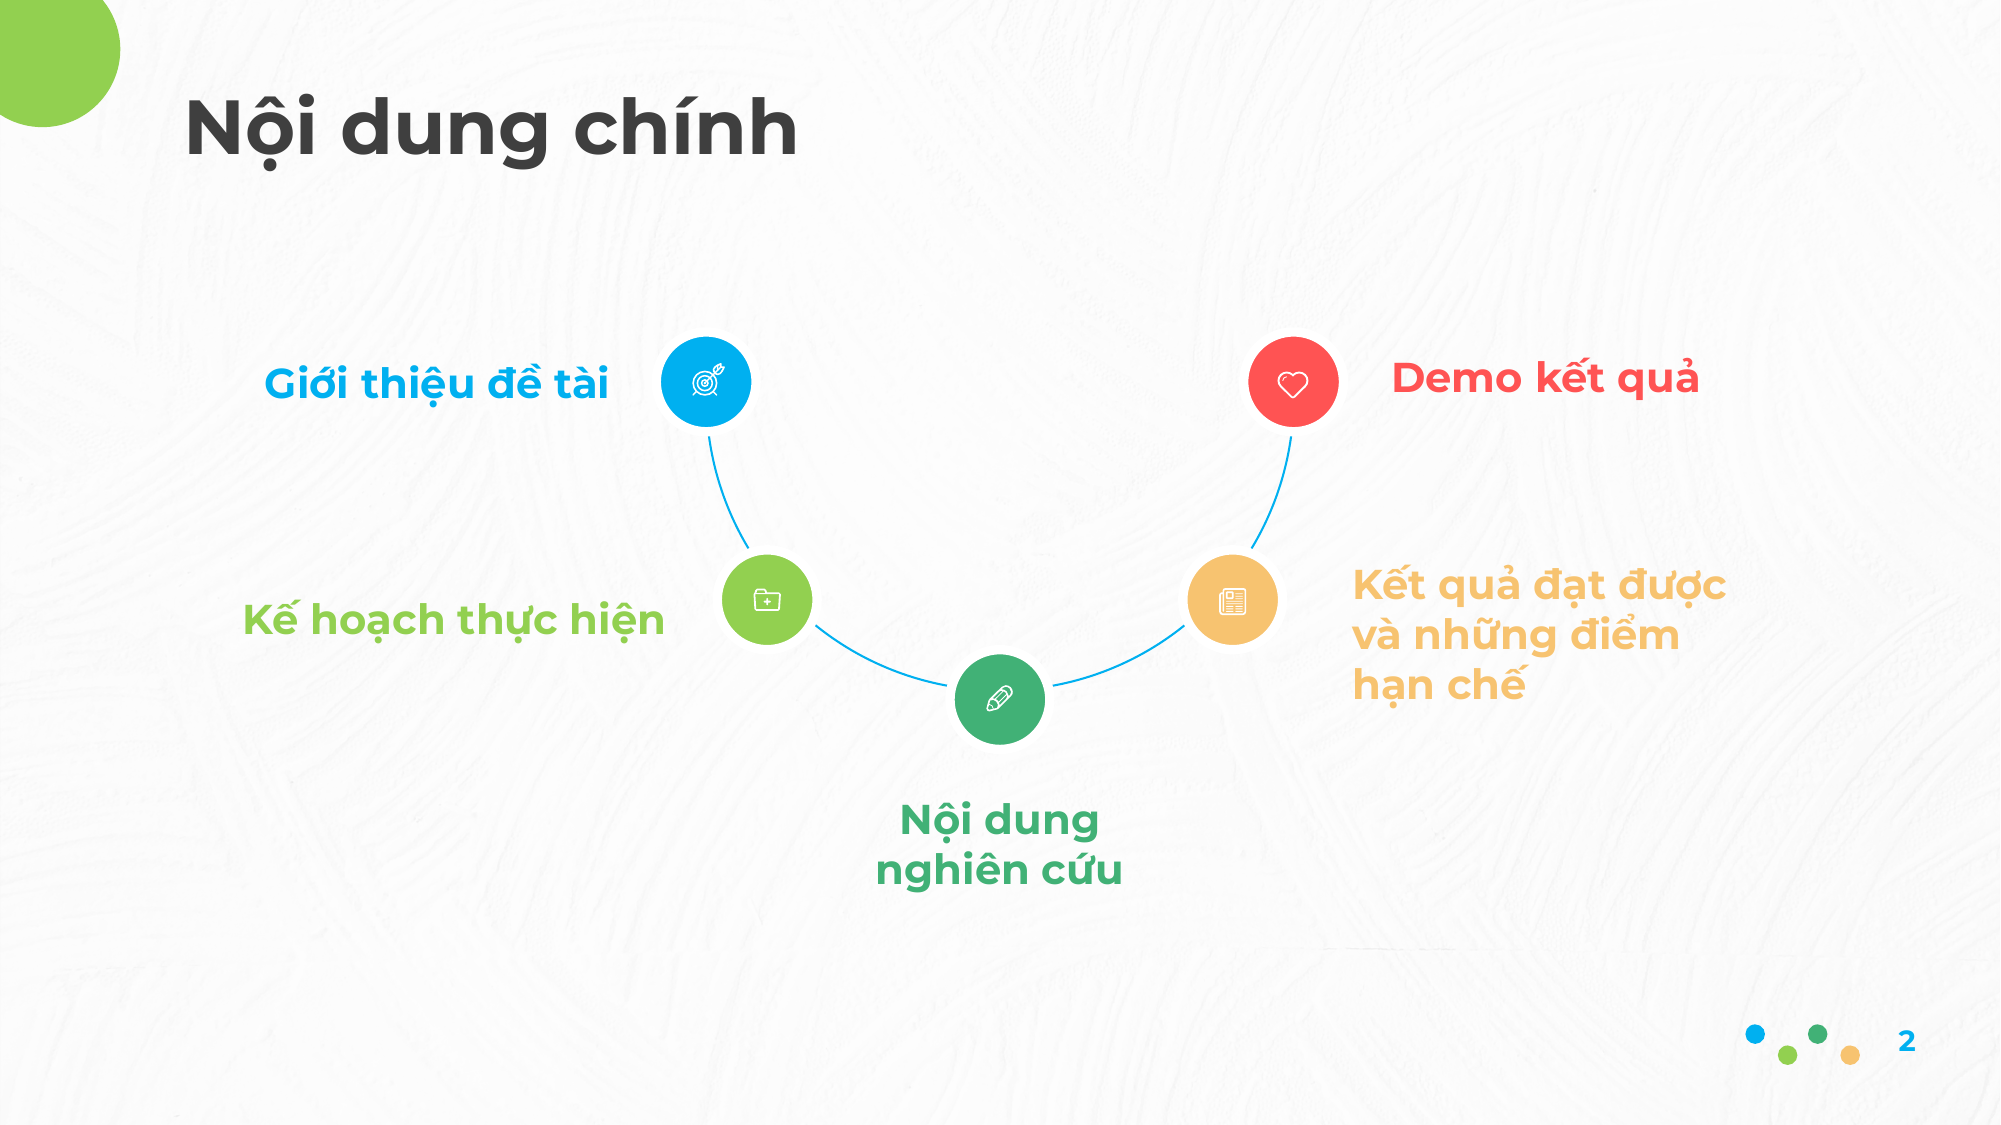

Nội dung chính

Demo kết quả
Giới thiệu đề tài

Kết quả đạt được và những điểm hạn chế
Kế hoạch thực hiện

Nội dung nghiên cứu
2